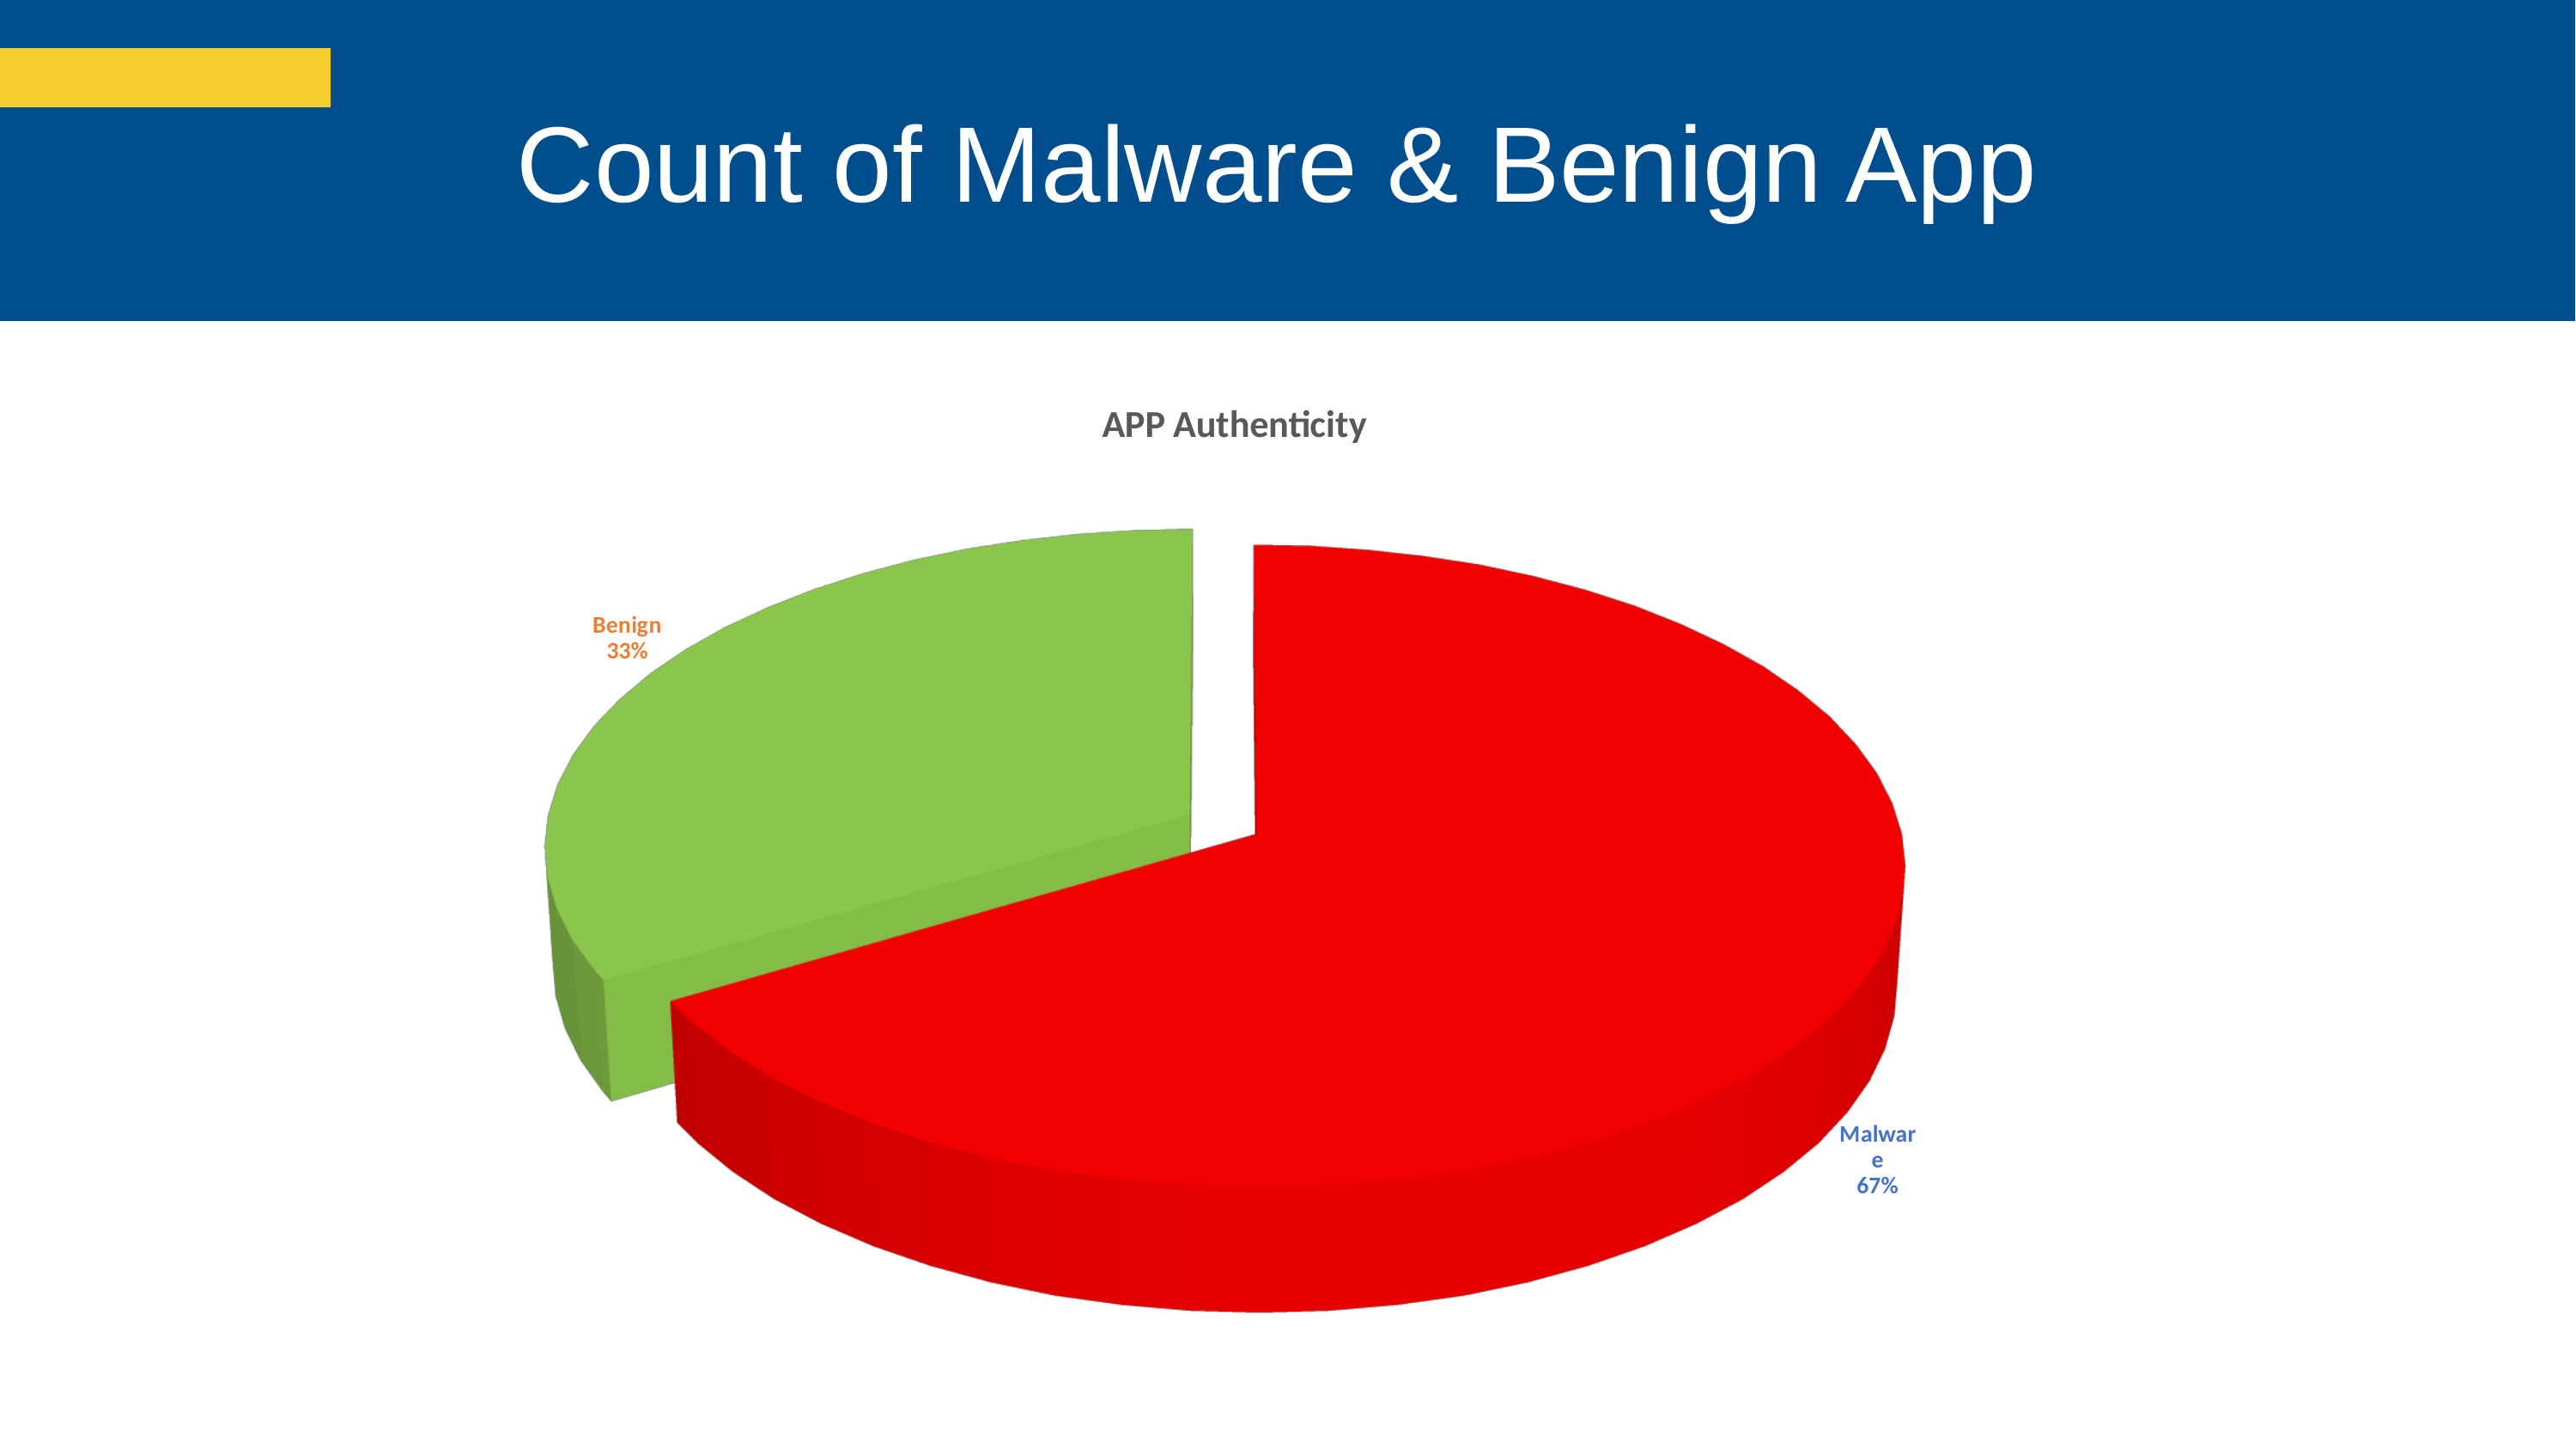

Count of Malware & Benign App

[unsupported chart]